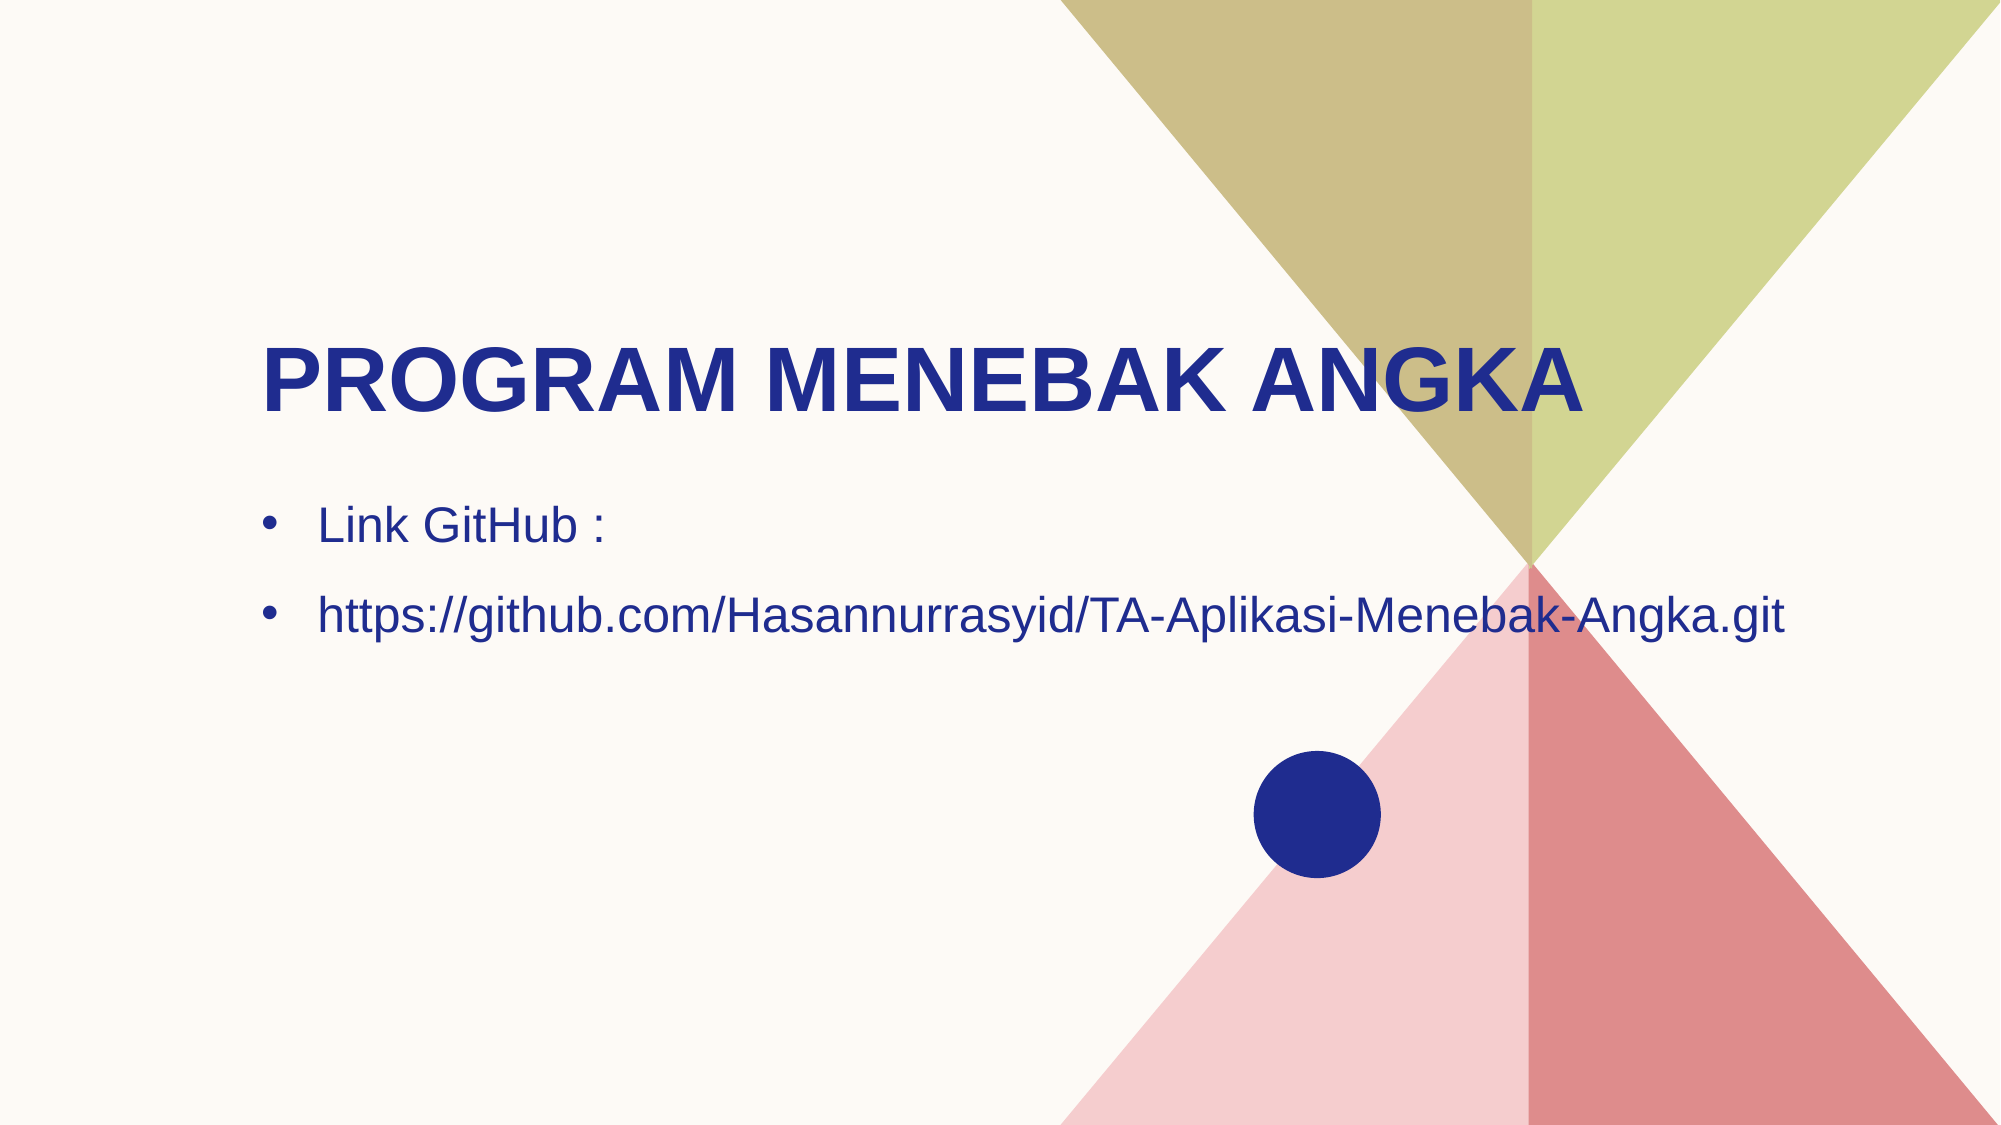

# PROGRAM MENEBAK ANGKA
Link GitHub :
https://github.com/Hasannurrasyid/TA-Aplikasi-Menebak-Angka.git​
​